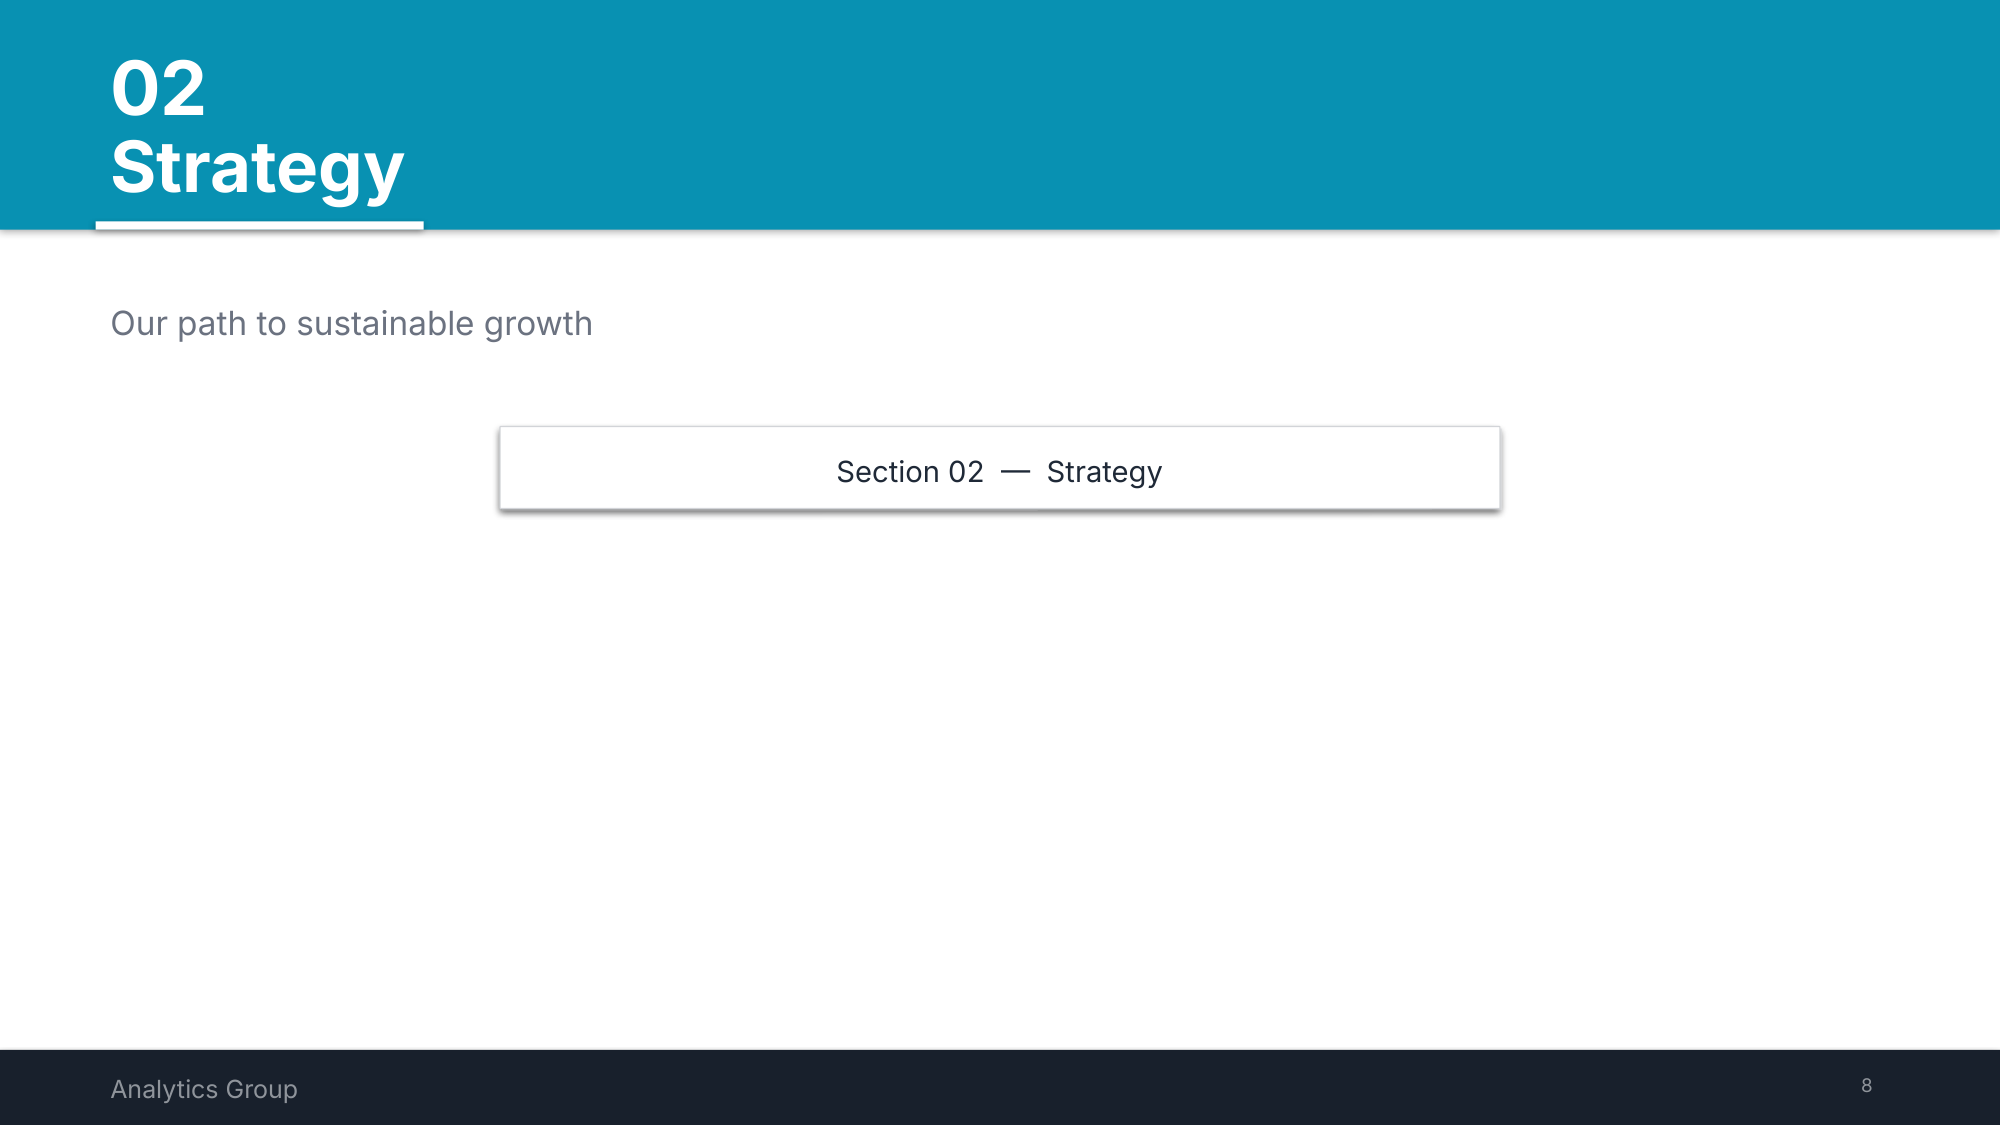

02
Strategy

Our path to sustainable growth

Section 02  —  Strategy

Analytics Group
8